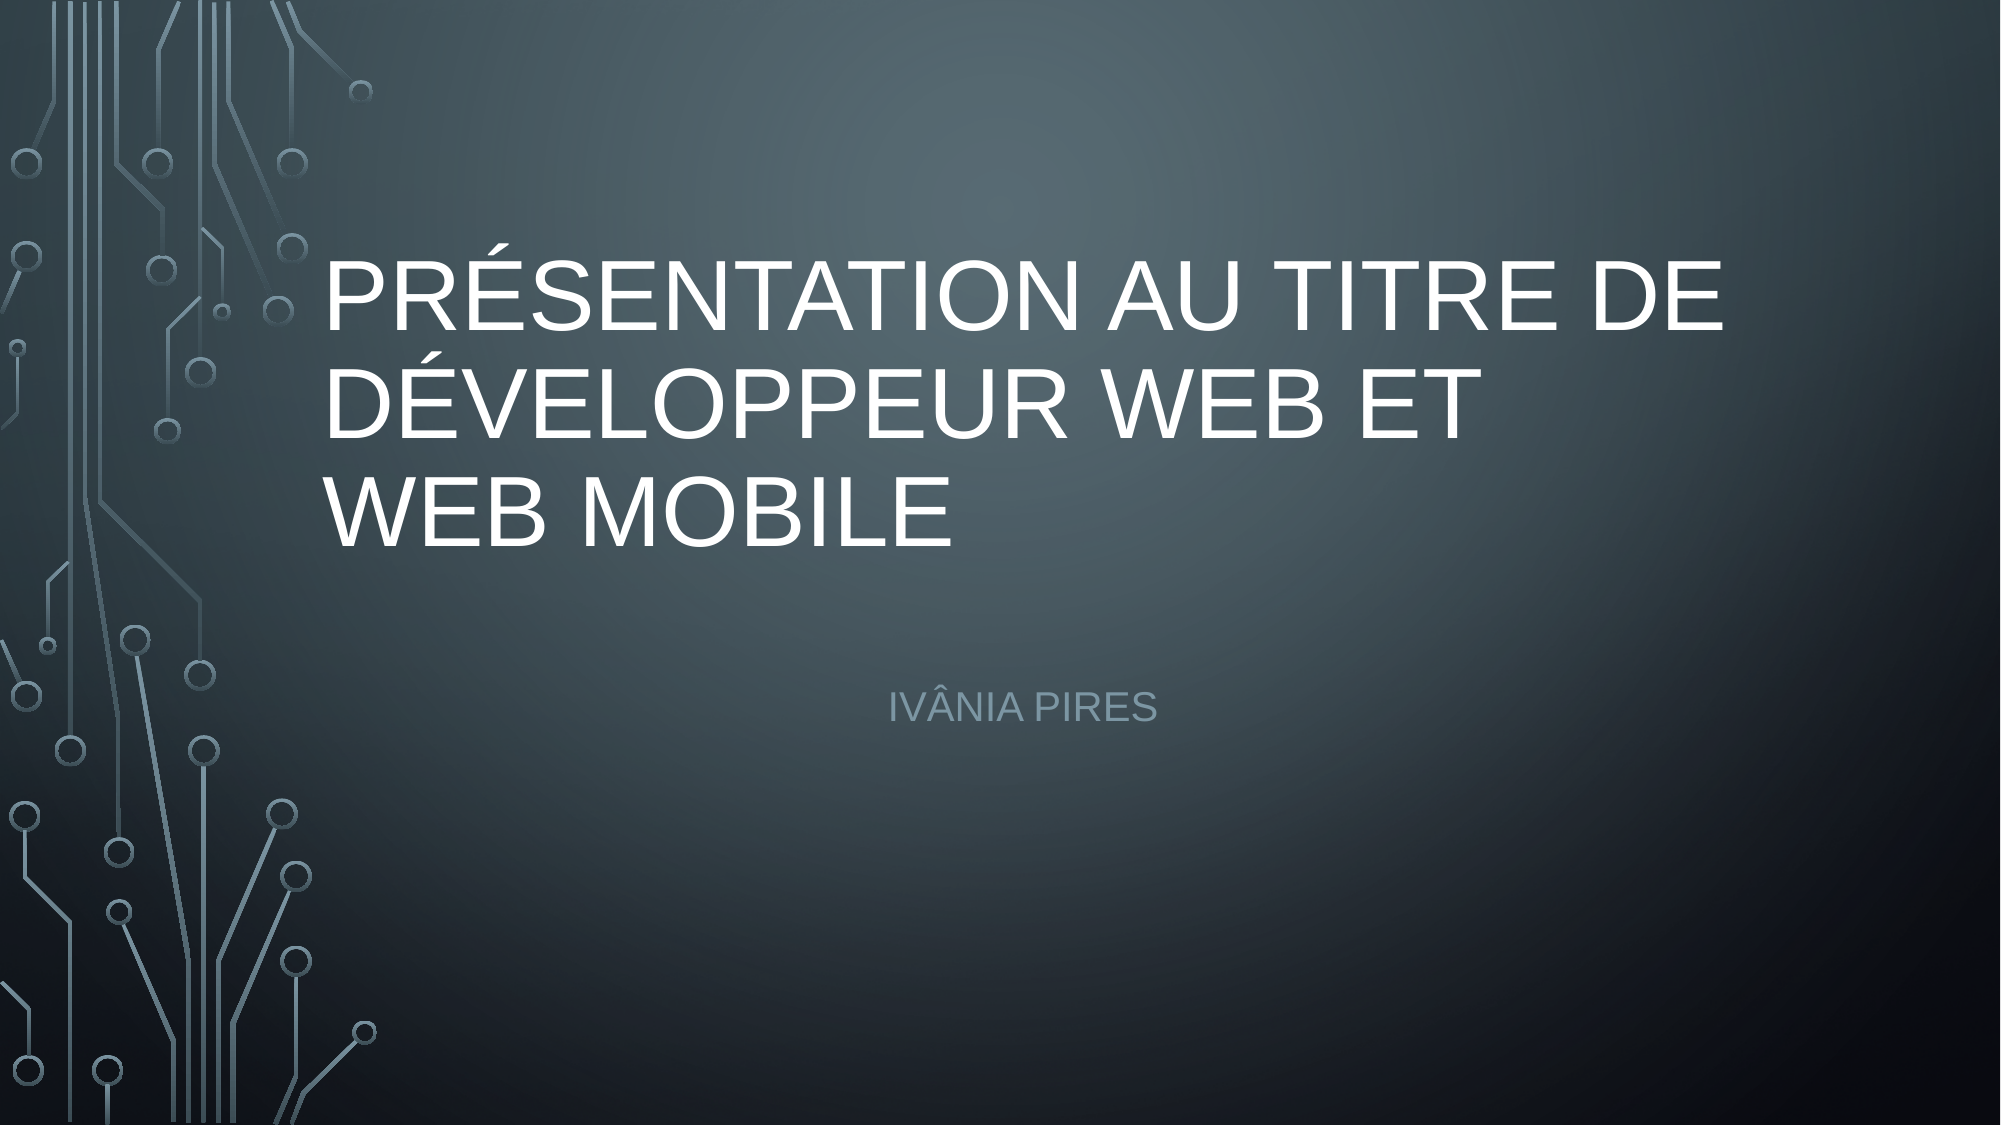

# PRÉSENTATION AU TITRE DE DÉVELOPPEUR web et web mobile

Ivânia Pires